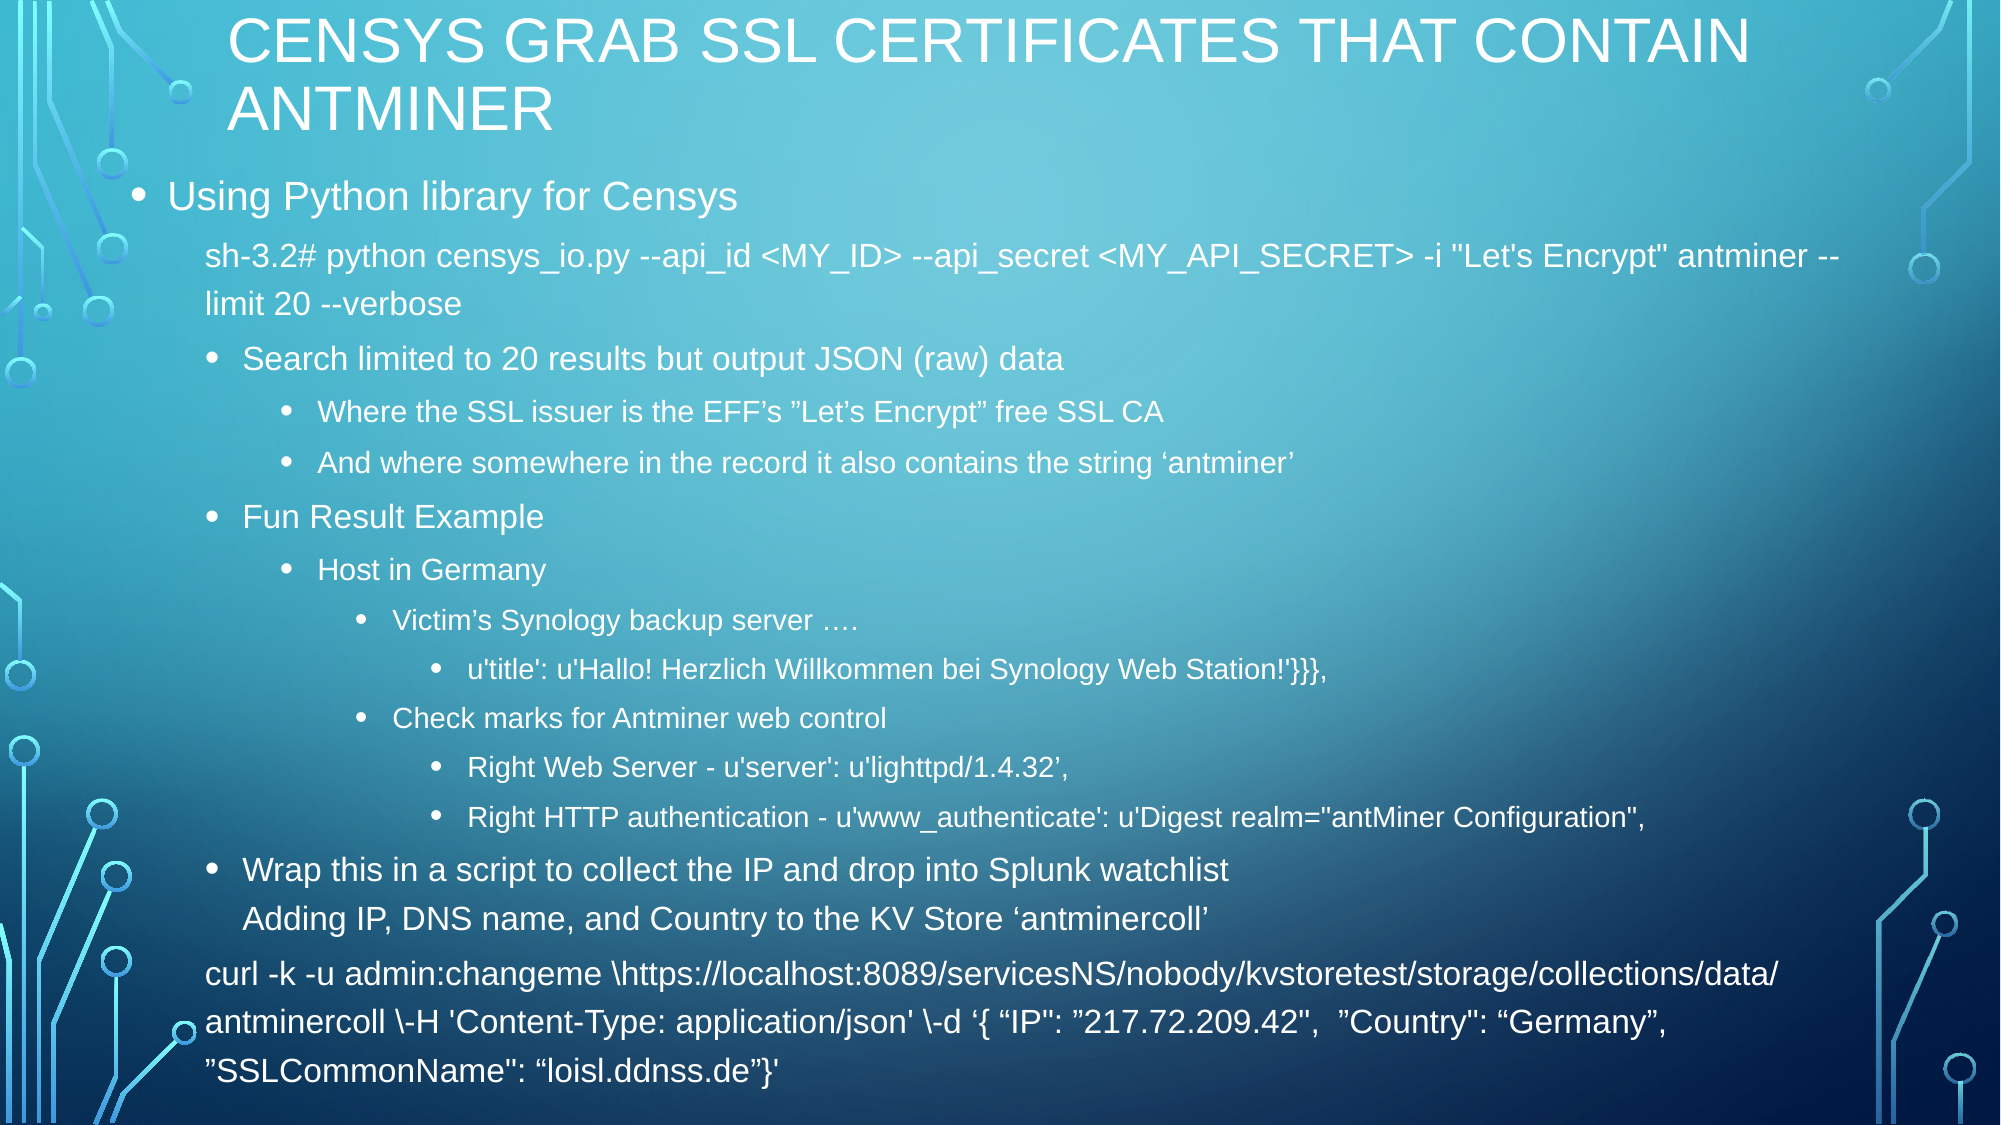

# Censys Grab SSL certificates that contain antminer
Using Python library for Censys
sh-3.2# python censys_io.py --api_id <MY_ID> --api_secret <MY_API_SECRET> -i "Let's Encrypt" antminer --limit 20 --verbose
Search limited to 20 results but output JSON (raw) data
Where the SSL issuer is the EFF’s ”Let’s Encrypt” free SSL CA
And where somewhere in the record it also contains the string ‘antminer’
Fun Result Example
Host in Germany
Victim’s Synology backup server ….
u'title': u'Hallo! Herzlich Willkommen bei Synology Web Station!'}}},
Check marks for Antminer web control
Right Web Server - u'server': u'lighttpd/1.4.32’,
Right HTTP authentication - u'www_authenticate': u'Digest realm="antMiner Configuration",
Wrap this in a script to collect the IP and drop into Splunk watchlist
	Adding IP, DNS name, and Country to the KV Store ‘antminercoll’
curl -k -u admin:changeme \https://localhost:8089/servicesNS/nobody/kvstoretest/storage/collections/data/antminercoll \-H 'Content-Type: application/json' \-d ‘{ “IP": ”217.72.209.42",  ”Country": “Germany”, ”SSLCommonName": “loisl.ddnss.de”}'